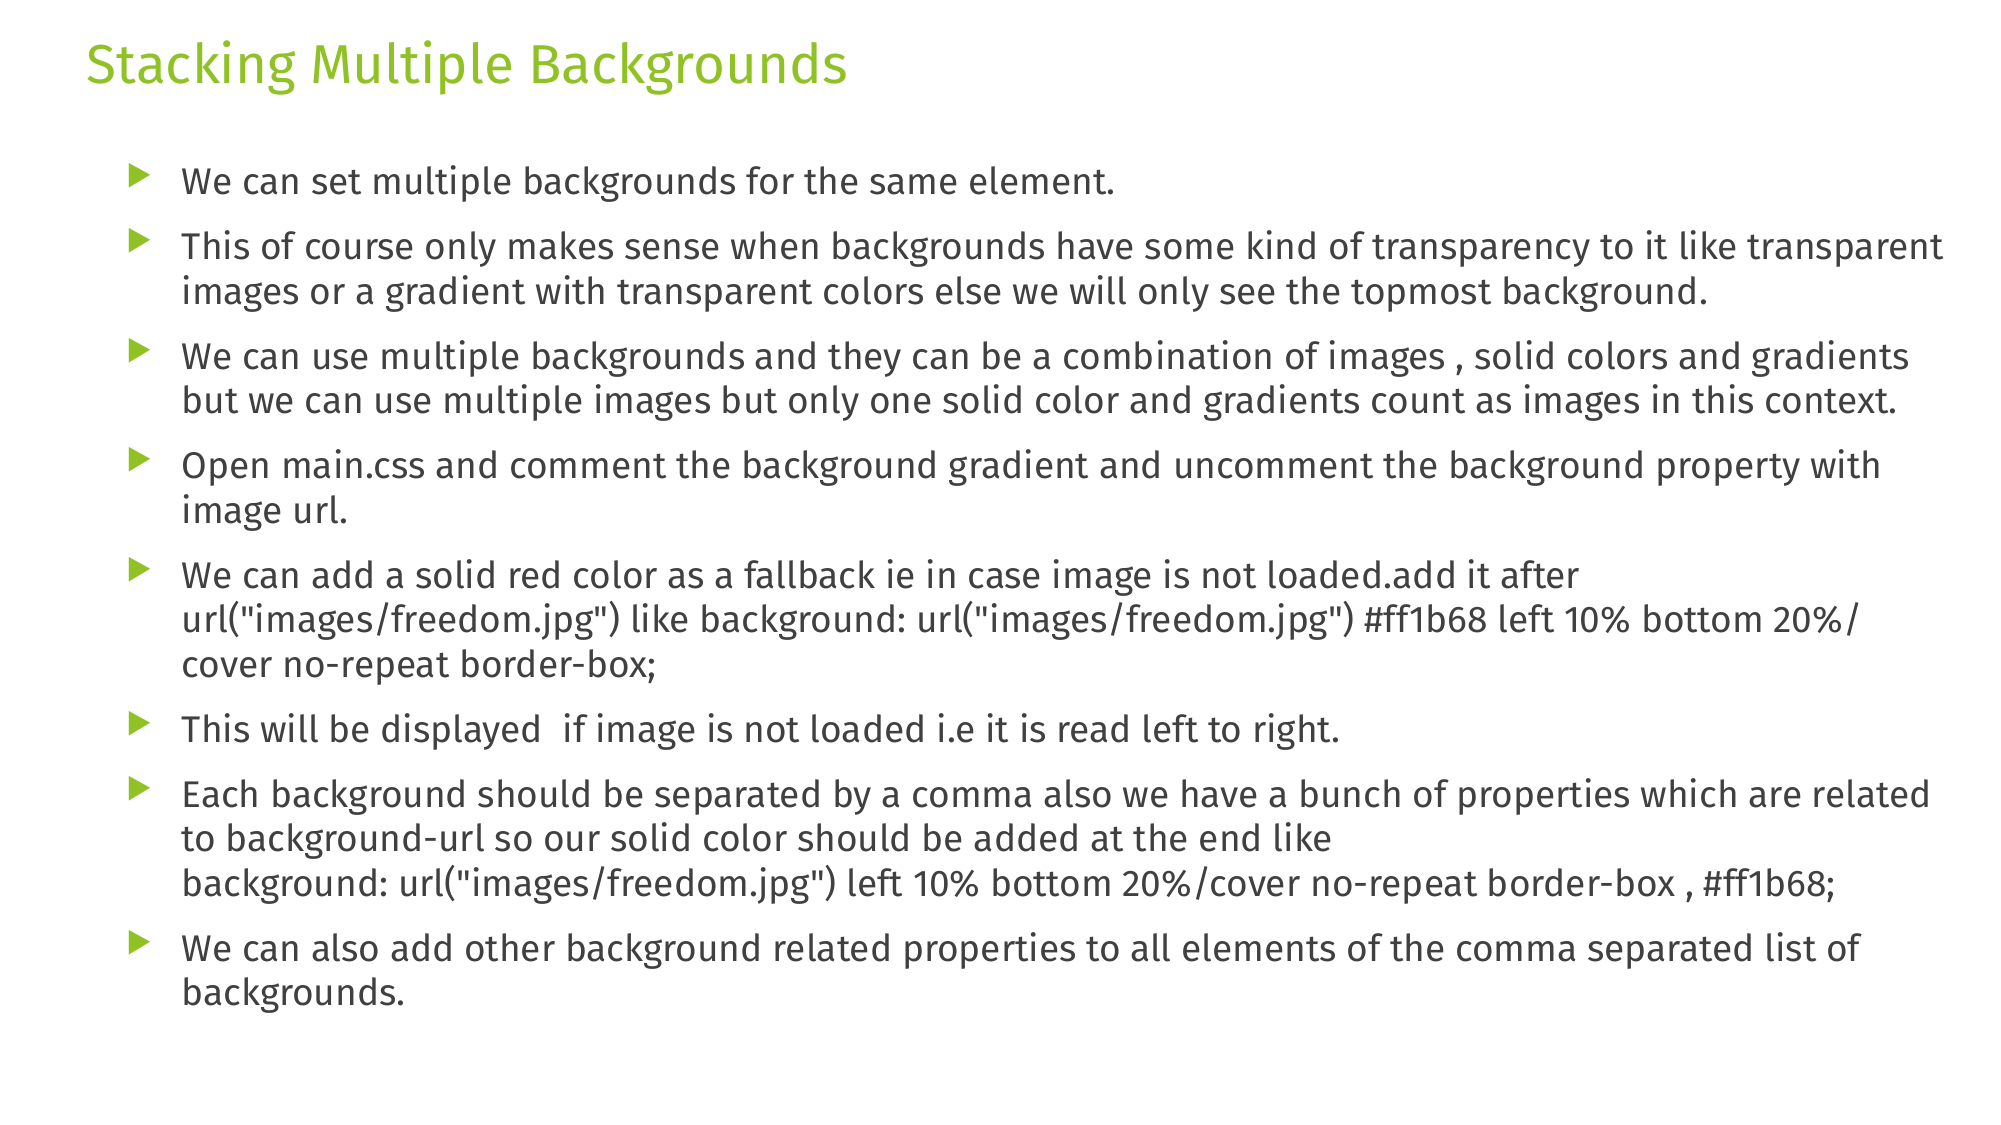

# Stacking Multiple Backgrounds
We can set multiple backgrounds for the same element.
This of course only makes sense when backgrounds have some kind of transparency to it like transparent images or a gradient with transparent colors else we will only see the topmost background.
We can use multiple backgrounds and they can be a combination of images , solid colors and gradients but we can use multiple images but only one solid color and gradients count as images in this context.
Open main.css and comment the background gradient and uncomment the background property with image url.
We can add a solid red color as a fallback ie in case image is not loaded.add it after url("images/freedom.jpg") like background: url("images/freedom.jpg") #ff1b68 left 10% bottom 20%/cover no-repeat border-box;
This will be displayed  if image is not loaded i.e it is read left to right.
Each background should be separated by a comma also we have a bunch of properties which are related to background-url so our solid color should be added at the end like background: url("images/freedom.jpg") left 10% bottom 20%/cover no-repeat border-box , #ff1b68;
We can also add other background related properties to all elements of the comma separated list of backgrounds.